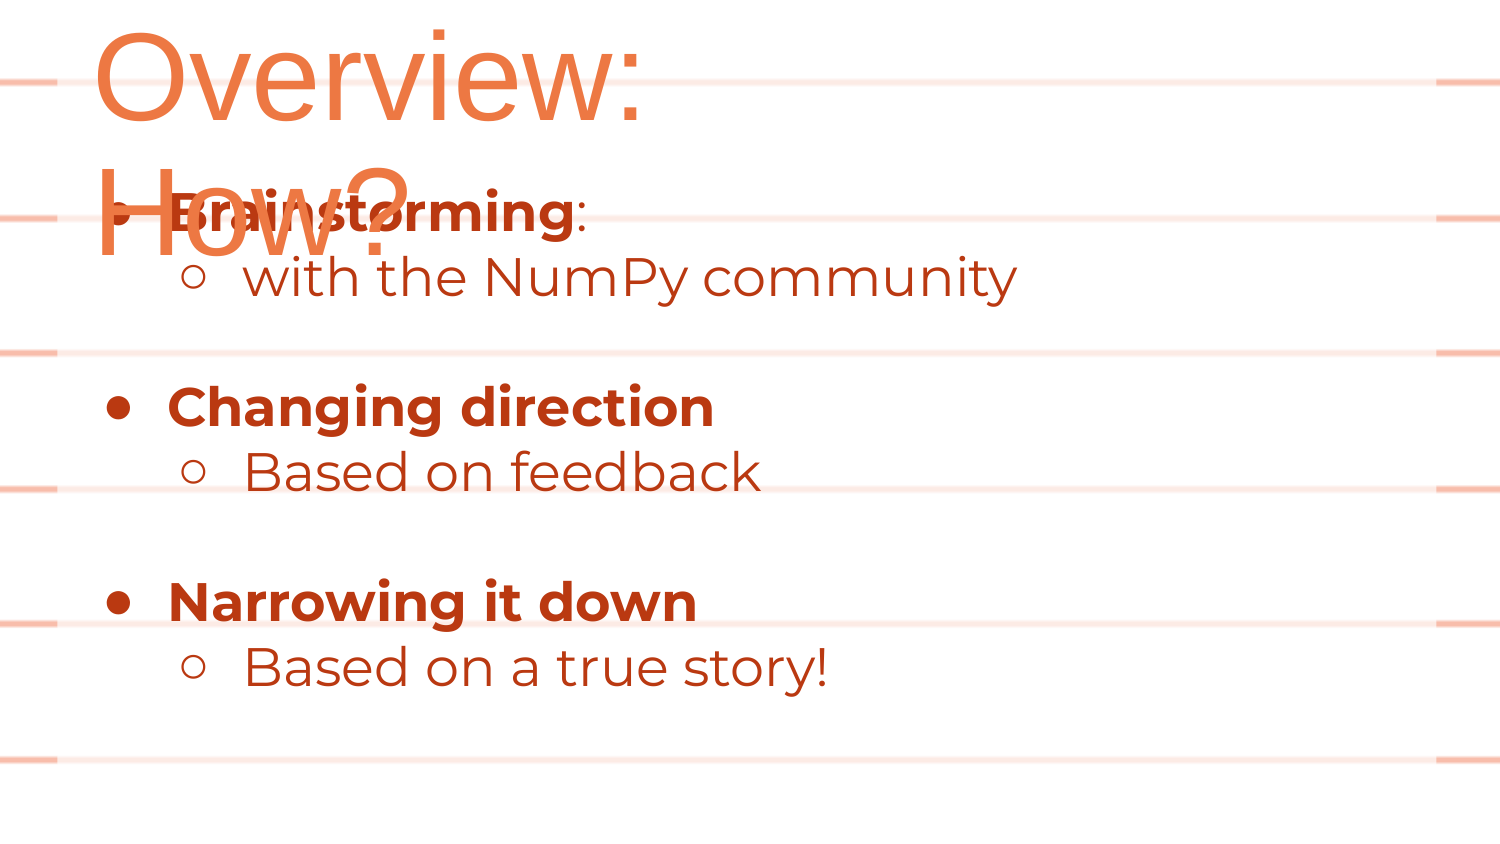

Overview: How?

Brainstorming:
with the NumPy community

Changing direction
Based on feedback

Narrowing it down
Based on a true story!